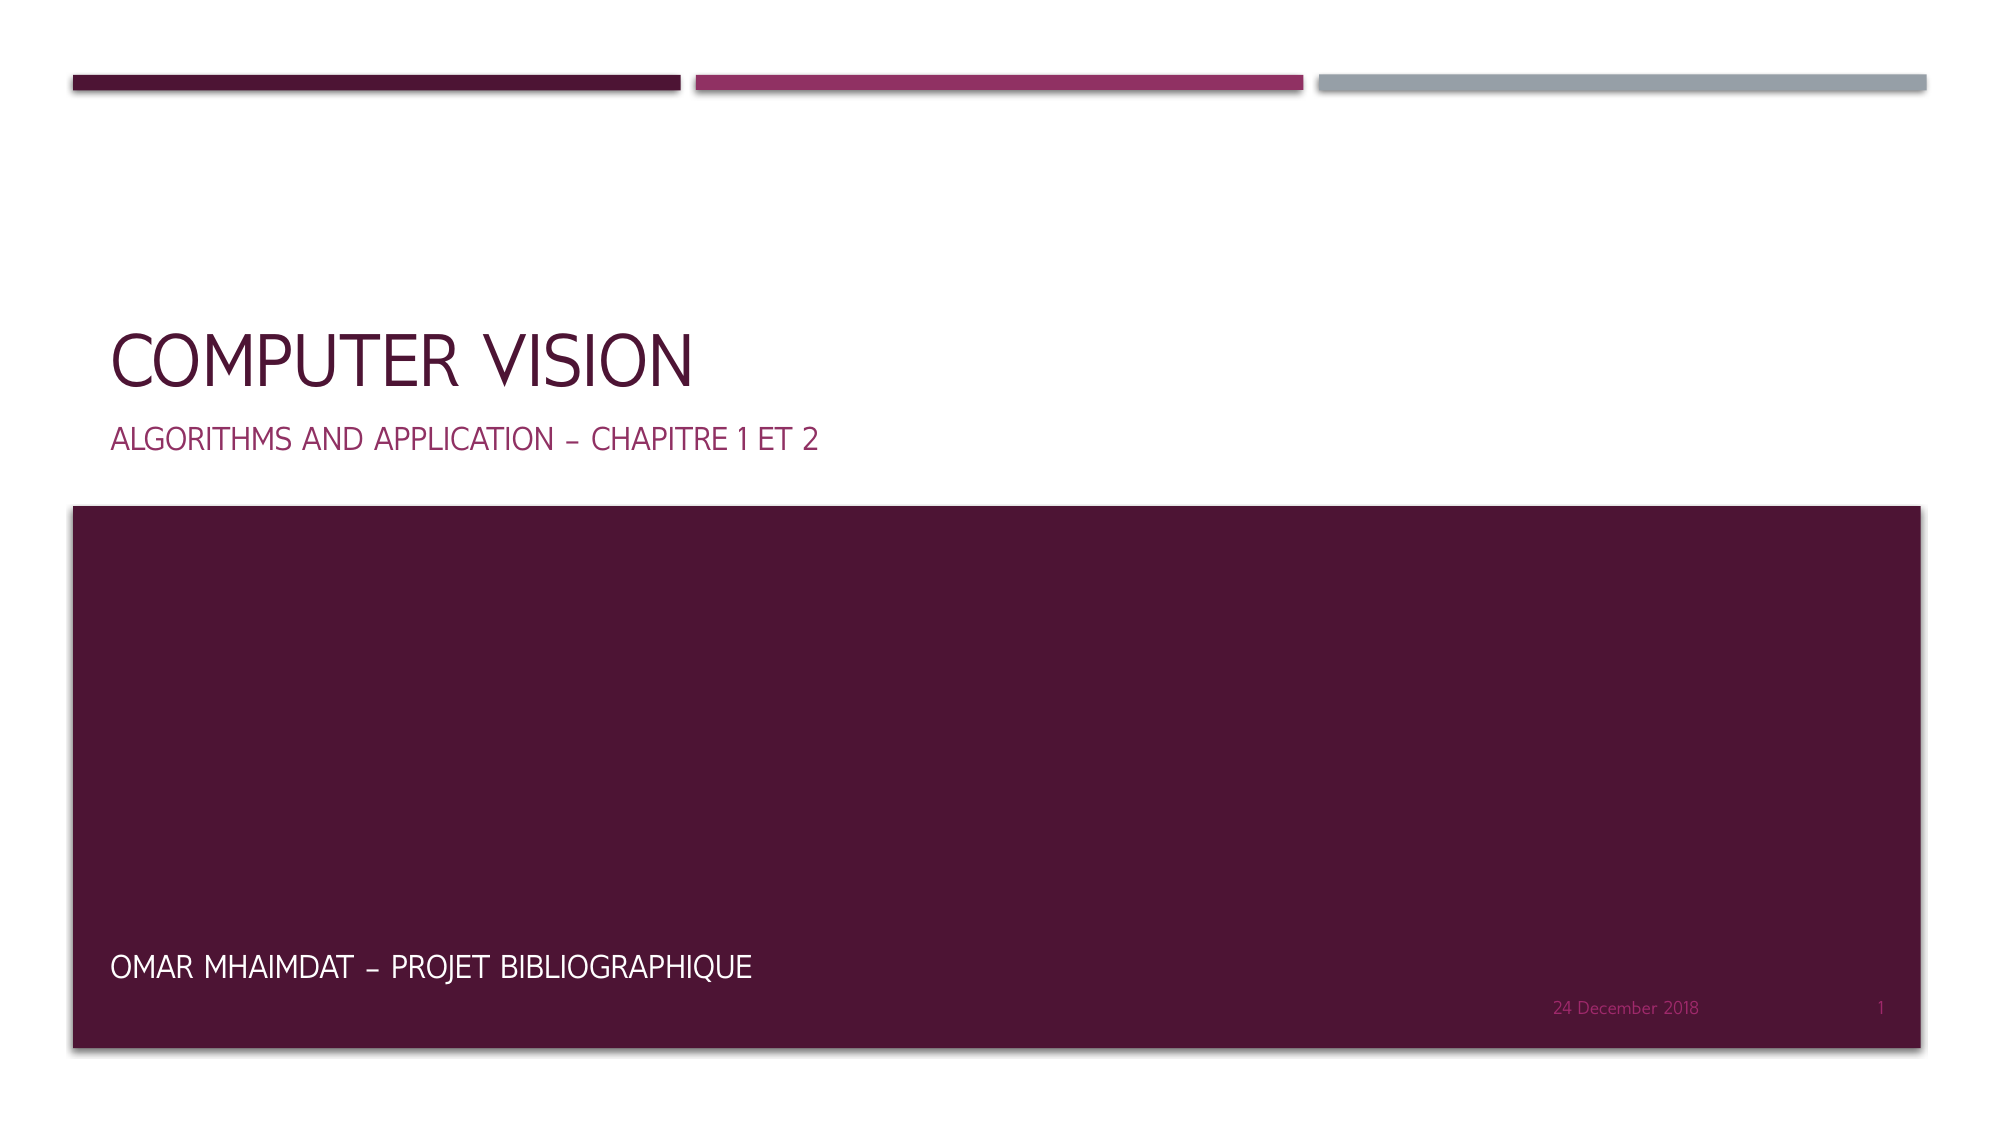

# Computer vision
Algorithms and application – Chapitre 1 et 2
Omar MHAIMDAT – Projet Bibliographique
24 December 2018
1